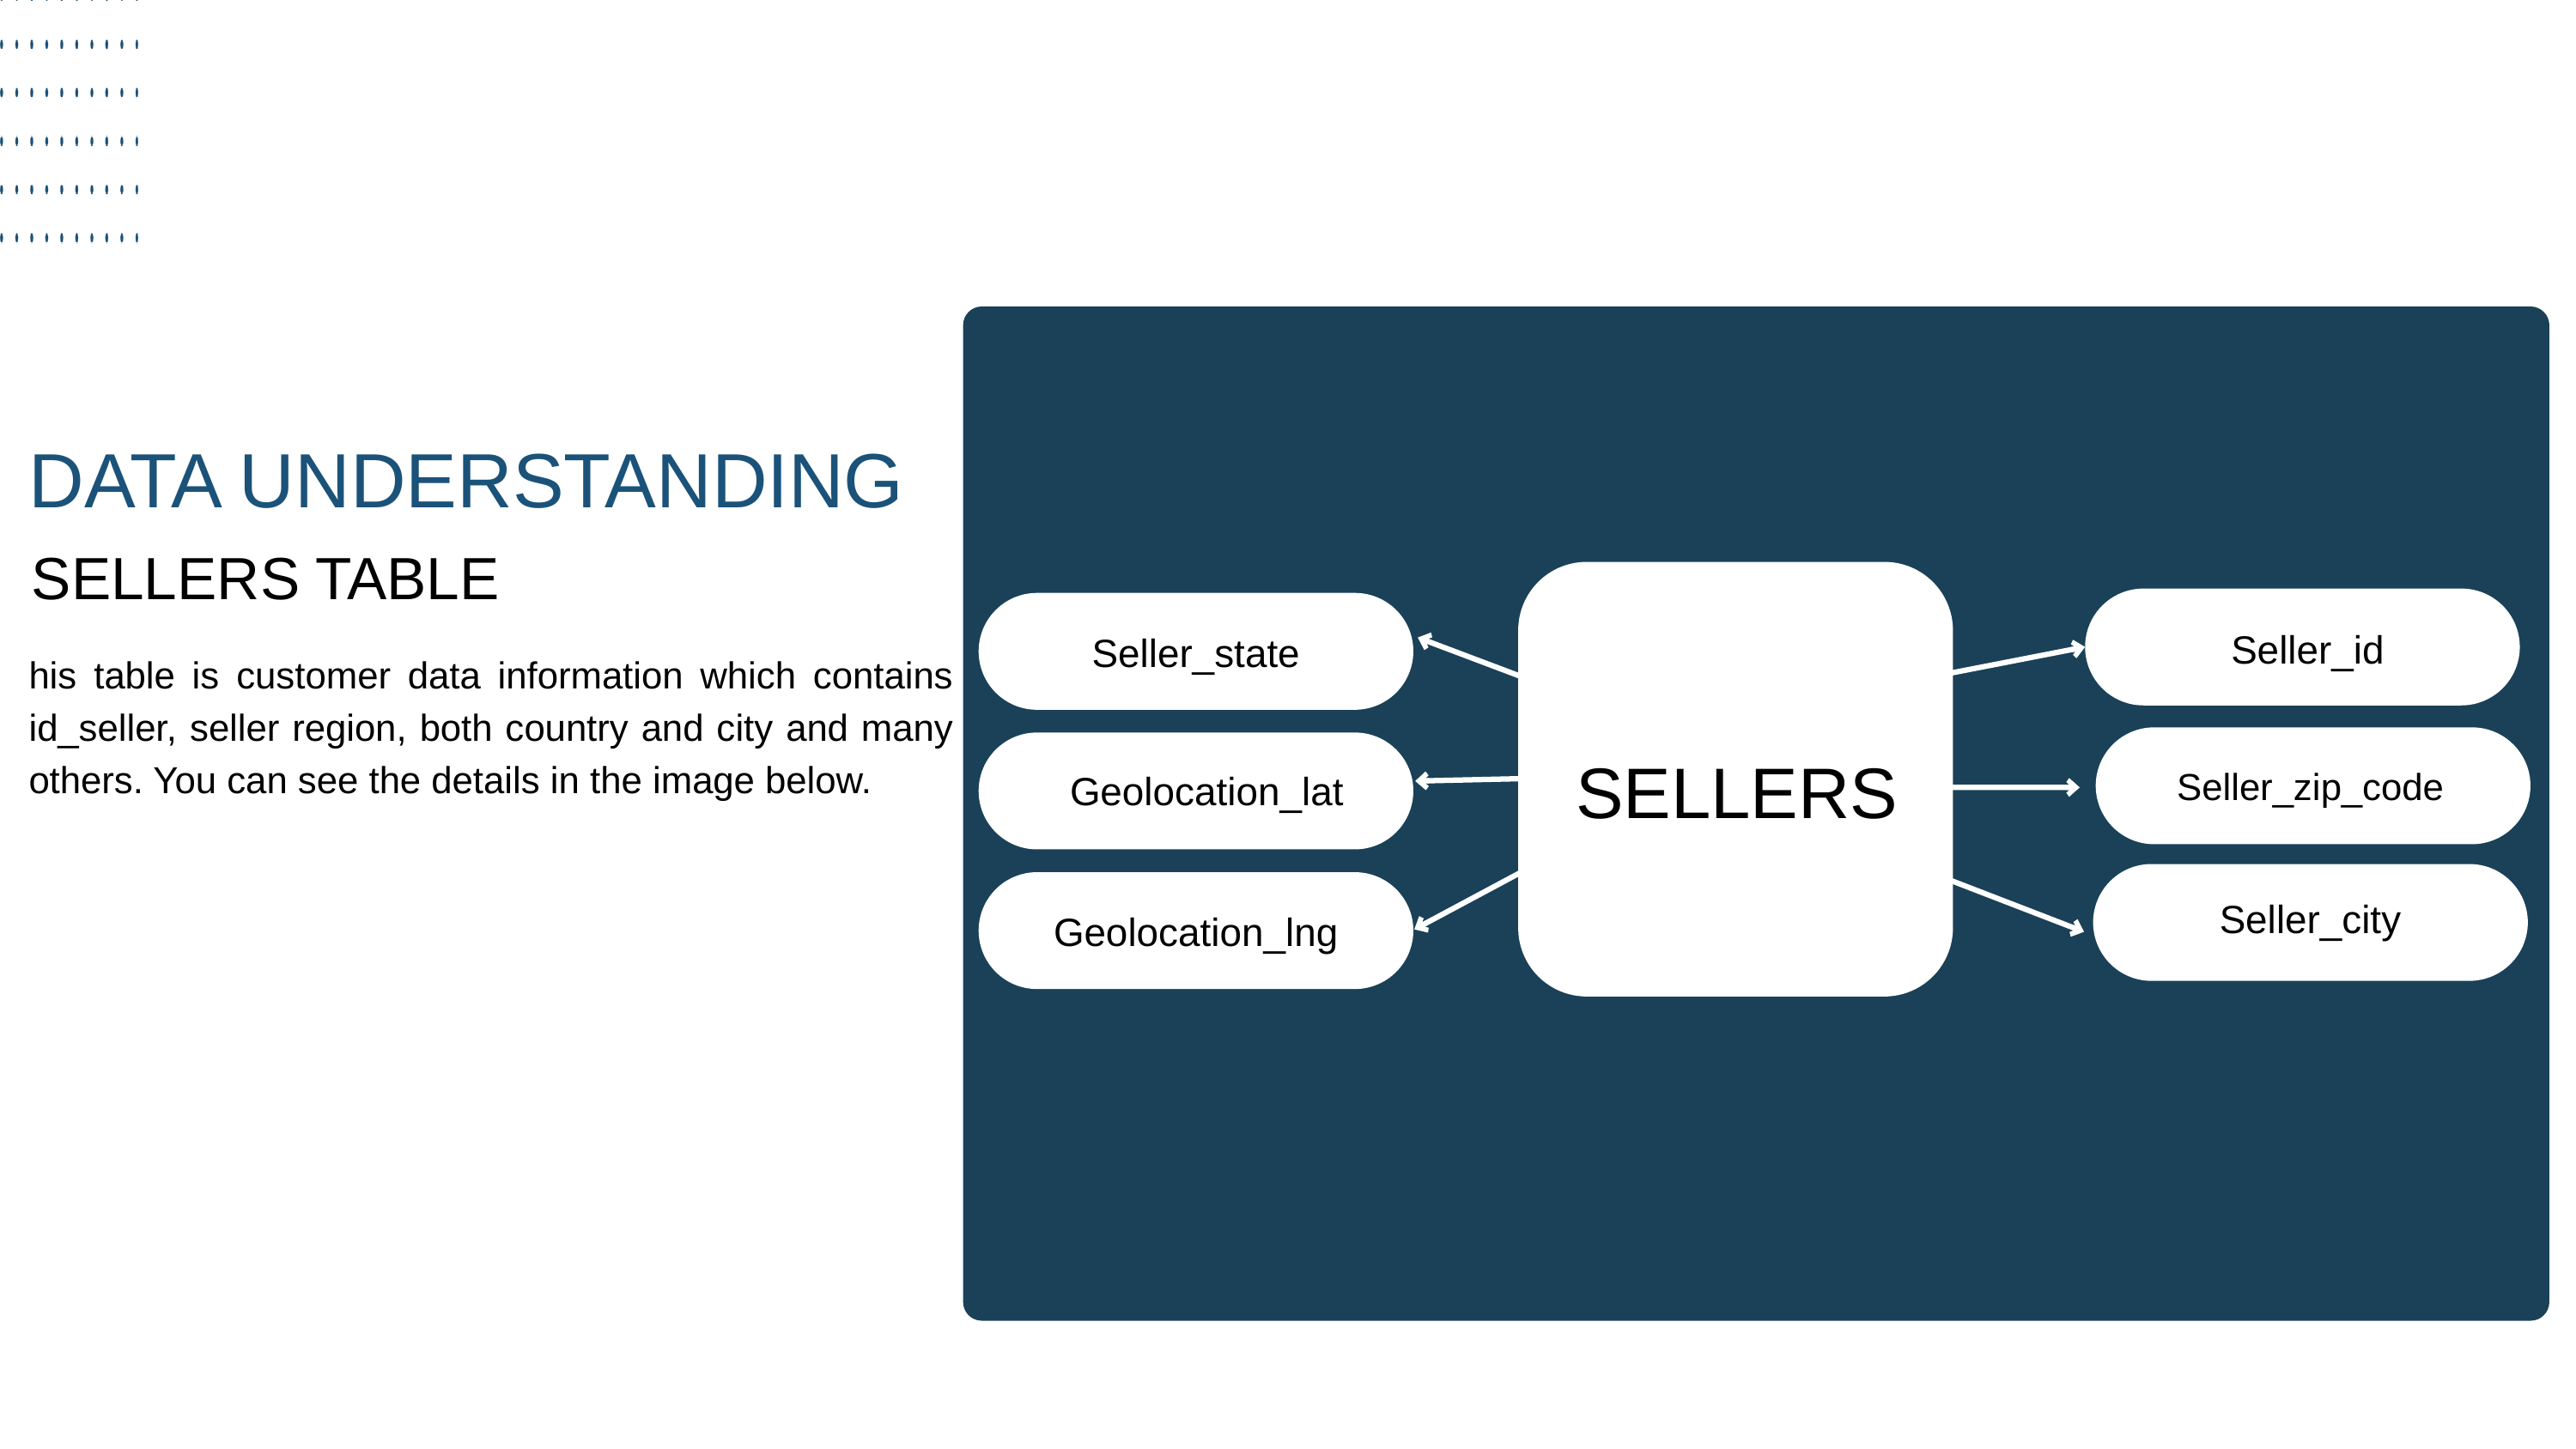

DATA UNDERSTANDING
SELLERS TABLE

Seller_id
Seller_state

his table is customer data information which contains id_seller, seller region, both country and city and many others. You can see the details in the image below.

SELLERS

Seller_zip_code
Geolocation_lat

Seller_city
Geolocation_lng